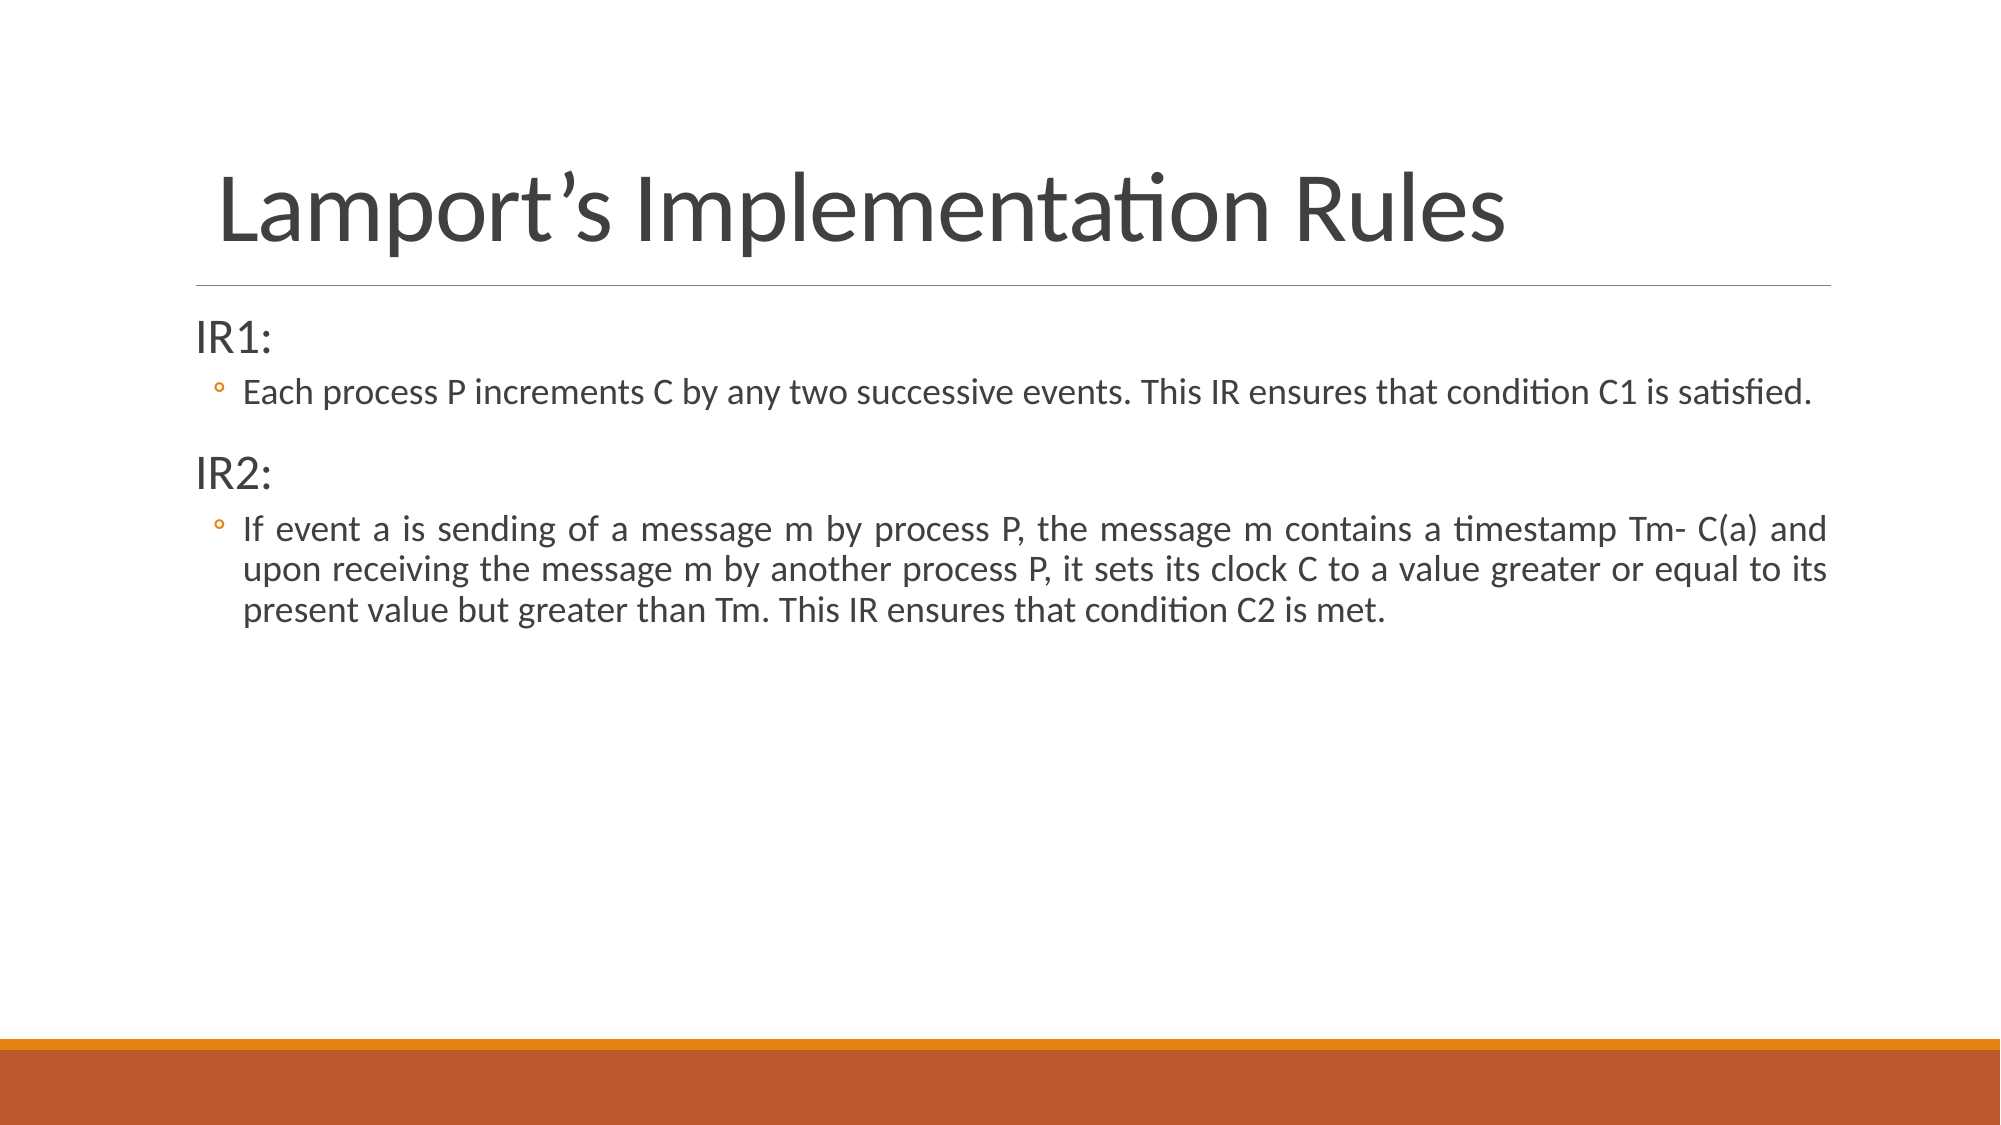

# Lamport’s Implementation Rules
IR1:
Each process P increments C by any two successive events. This IR ensures that condition C1 is satisfied.
IR2:
If event a is sending of a message m by process P, the message m contains a timestamp Tm- C(a) and upon receiving the message m by another process P, it sets its clock C to a value greater or equal to its present value but greater than Tm. This IR ensures that condition C2 is met.